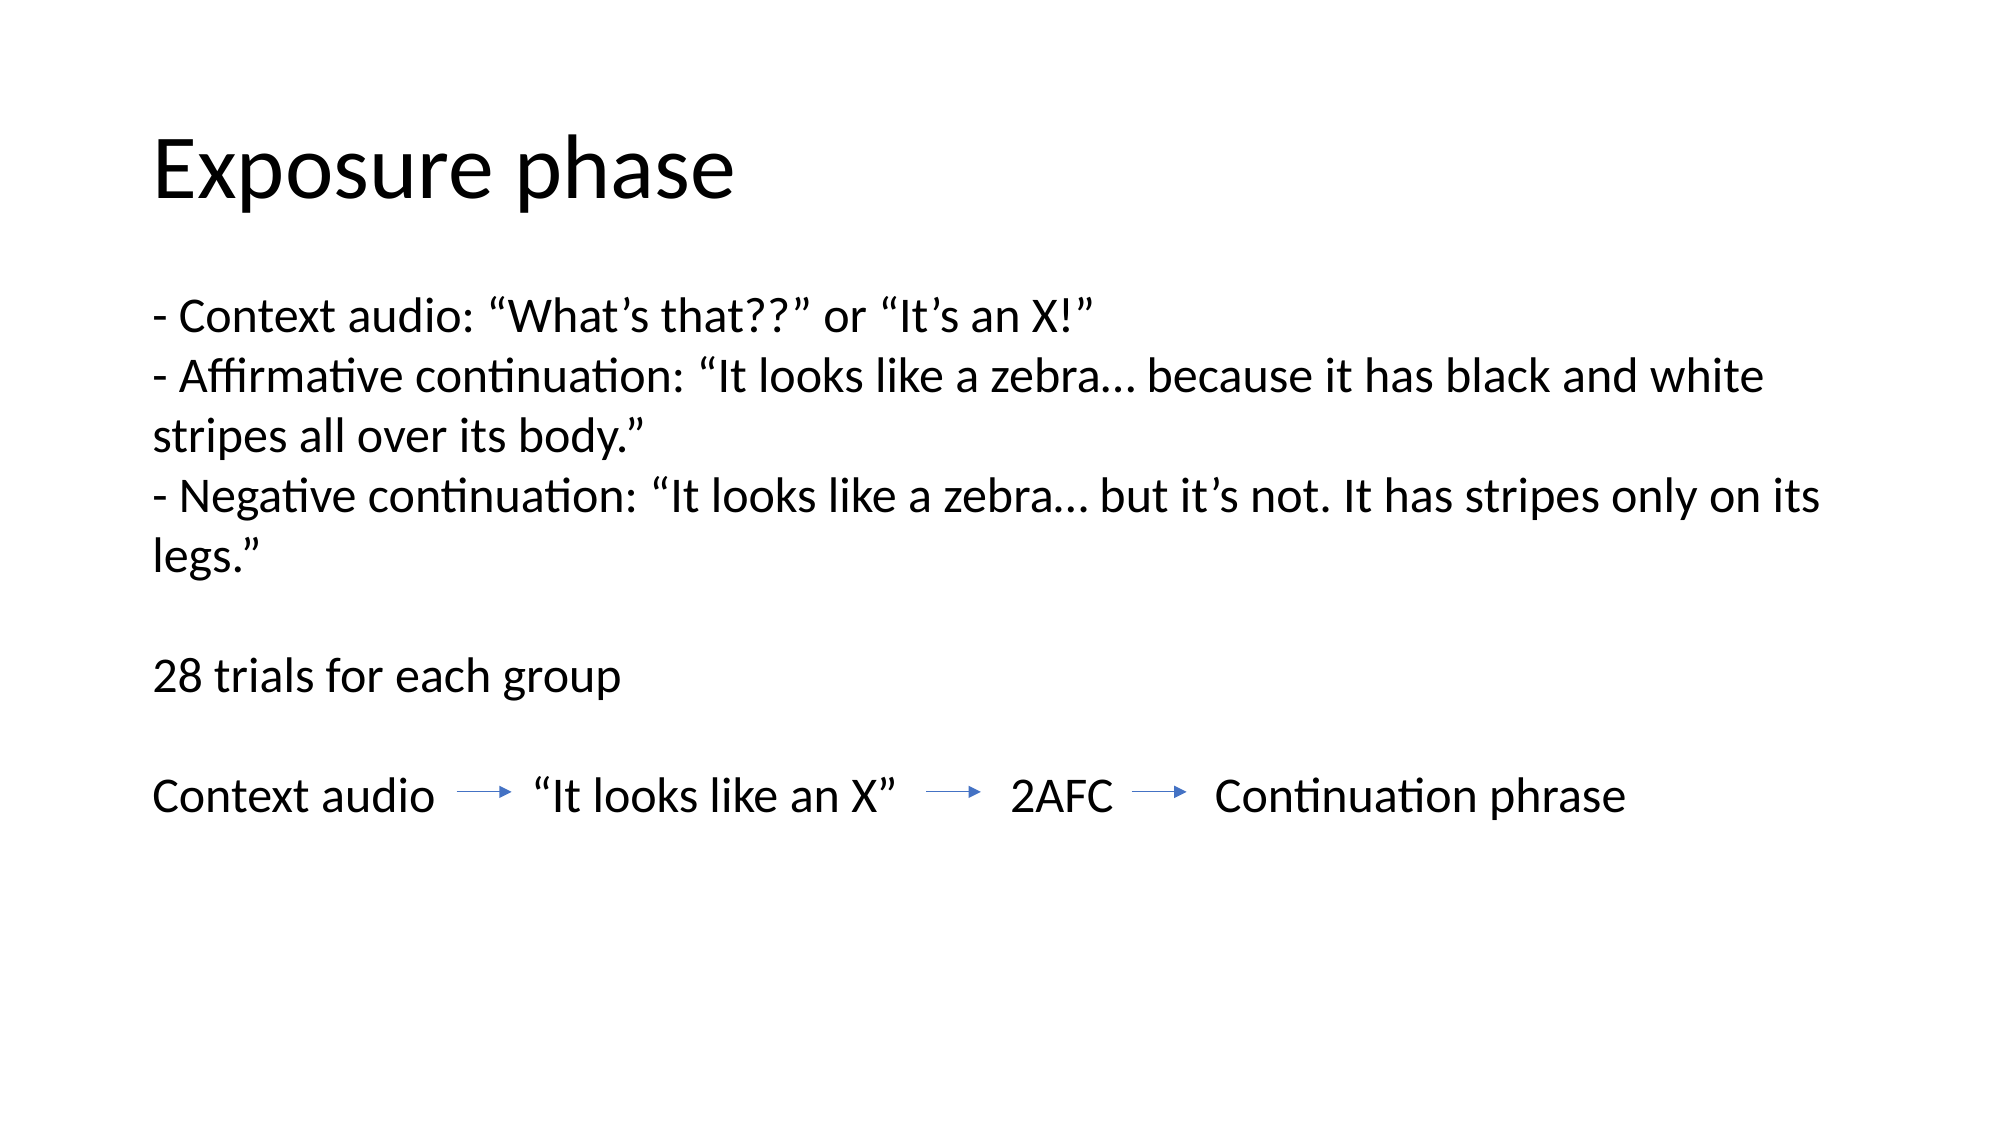

# Exposure phase
- Context audio: “What’s that??” or “It’s an X!”
- Affirmative continuation: “It looks like a zebra… because it has black and white stripes all over its body.”
- Negative continuation: “It looks like a zebra… but it’s not. It has stripes only on its legs.”

28 trials for each group

Context audio 	       “It looks like an X”          2AFC         Continuation phrase